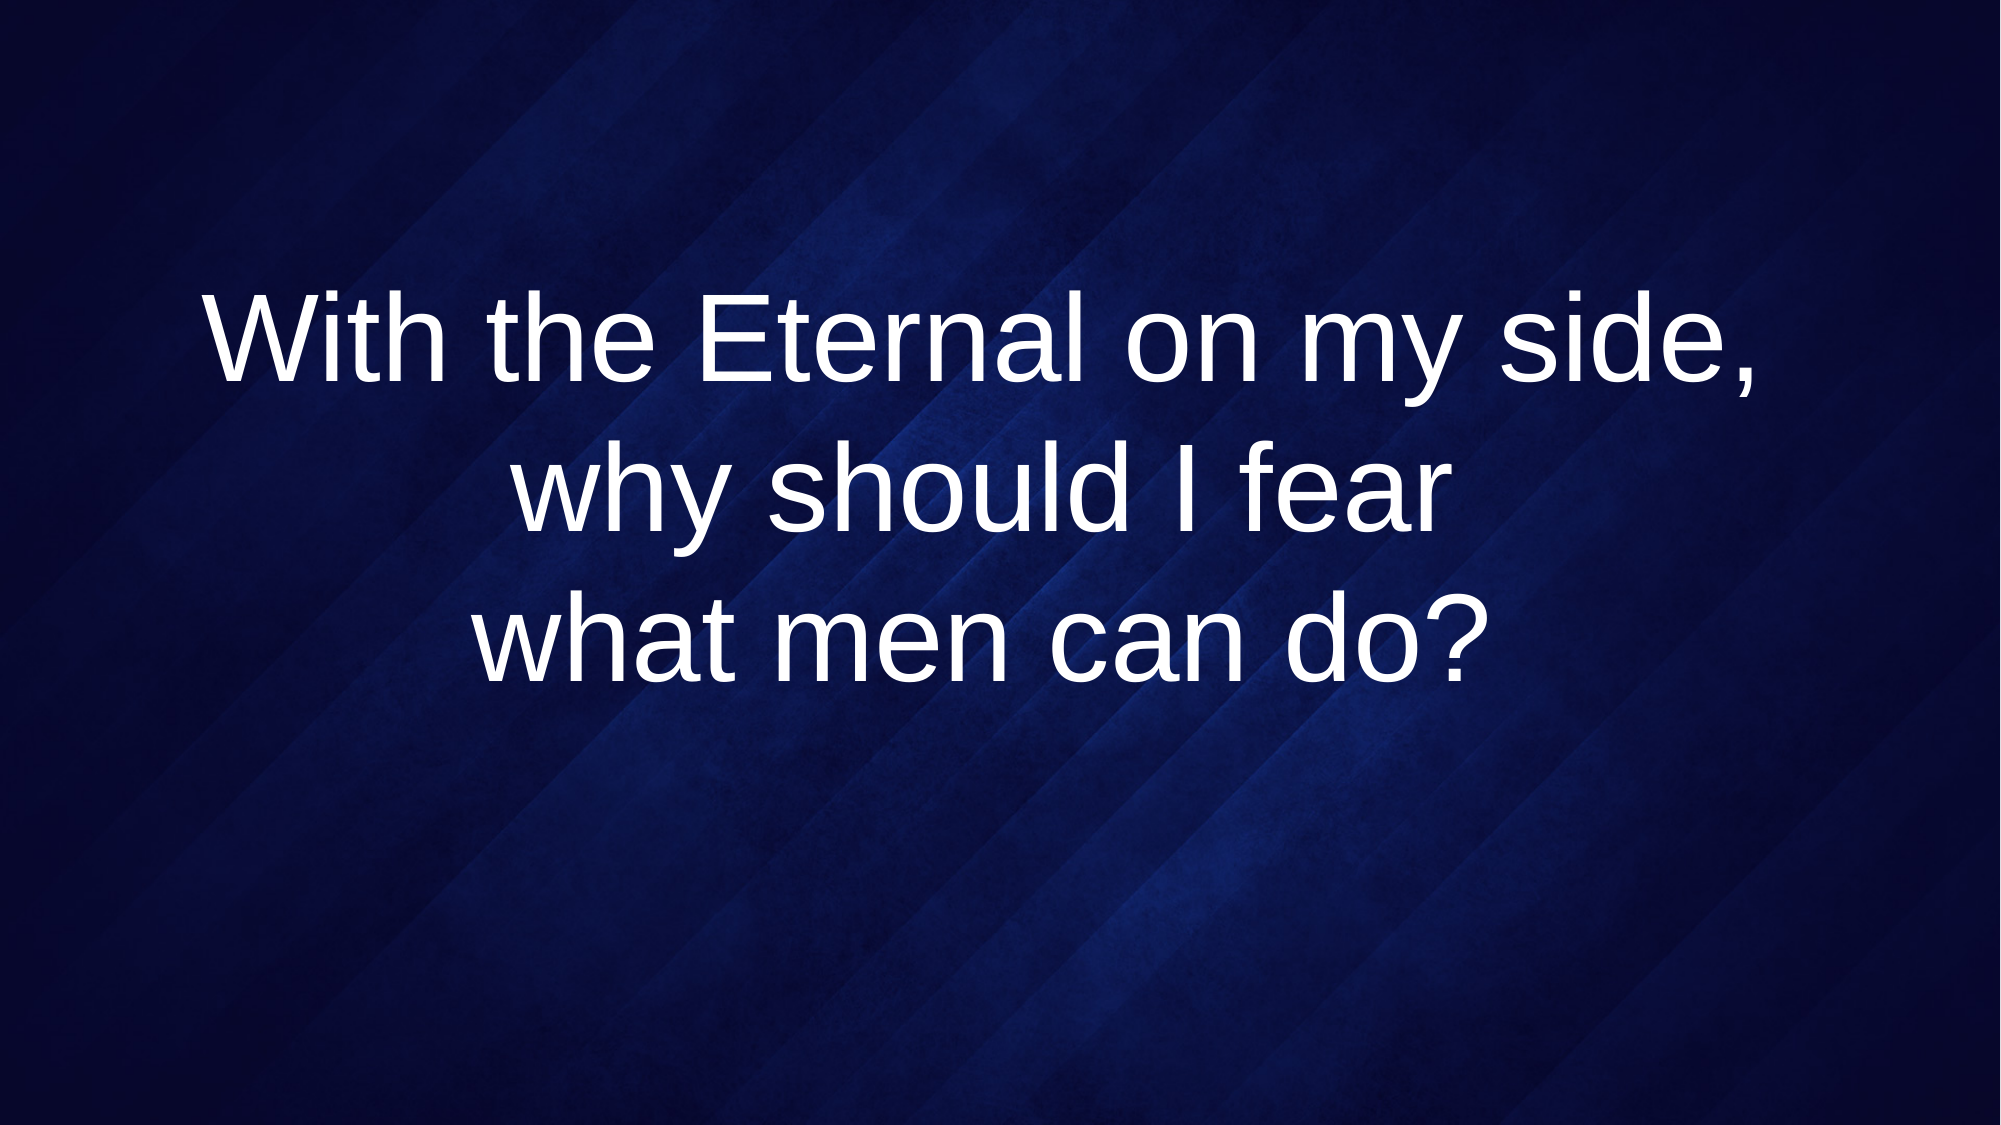

# With the Eternal on my side, why should I fear what men can do?